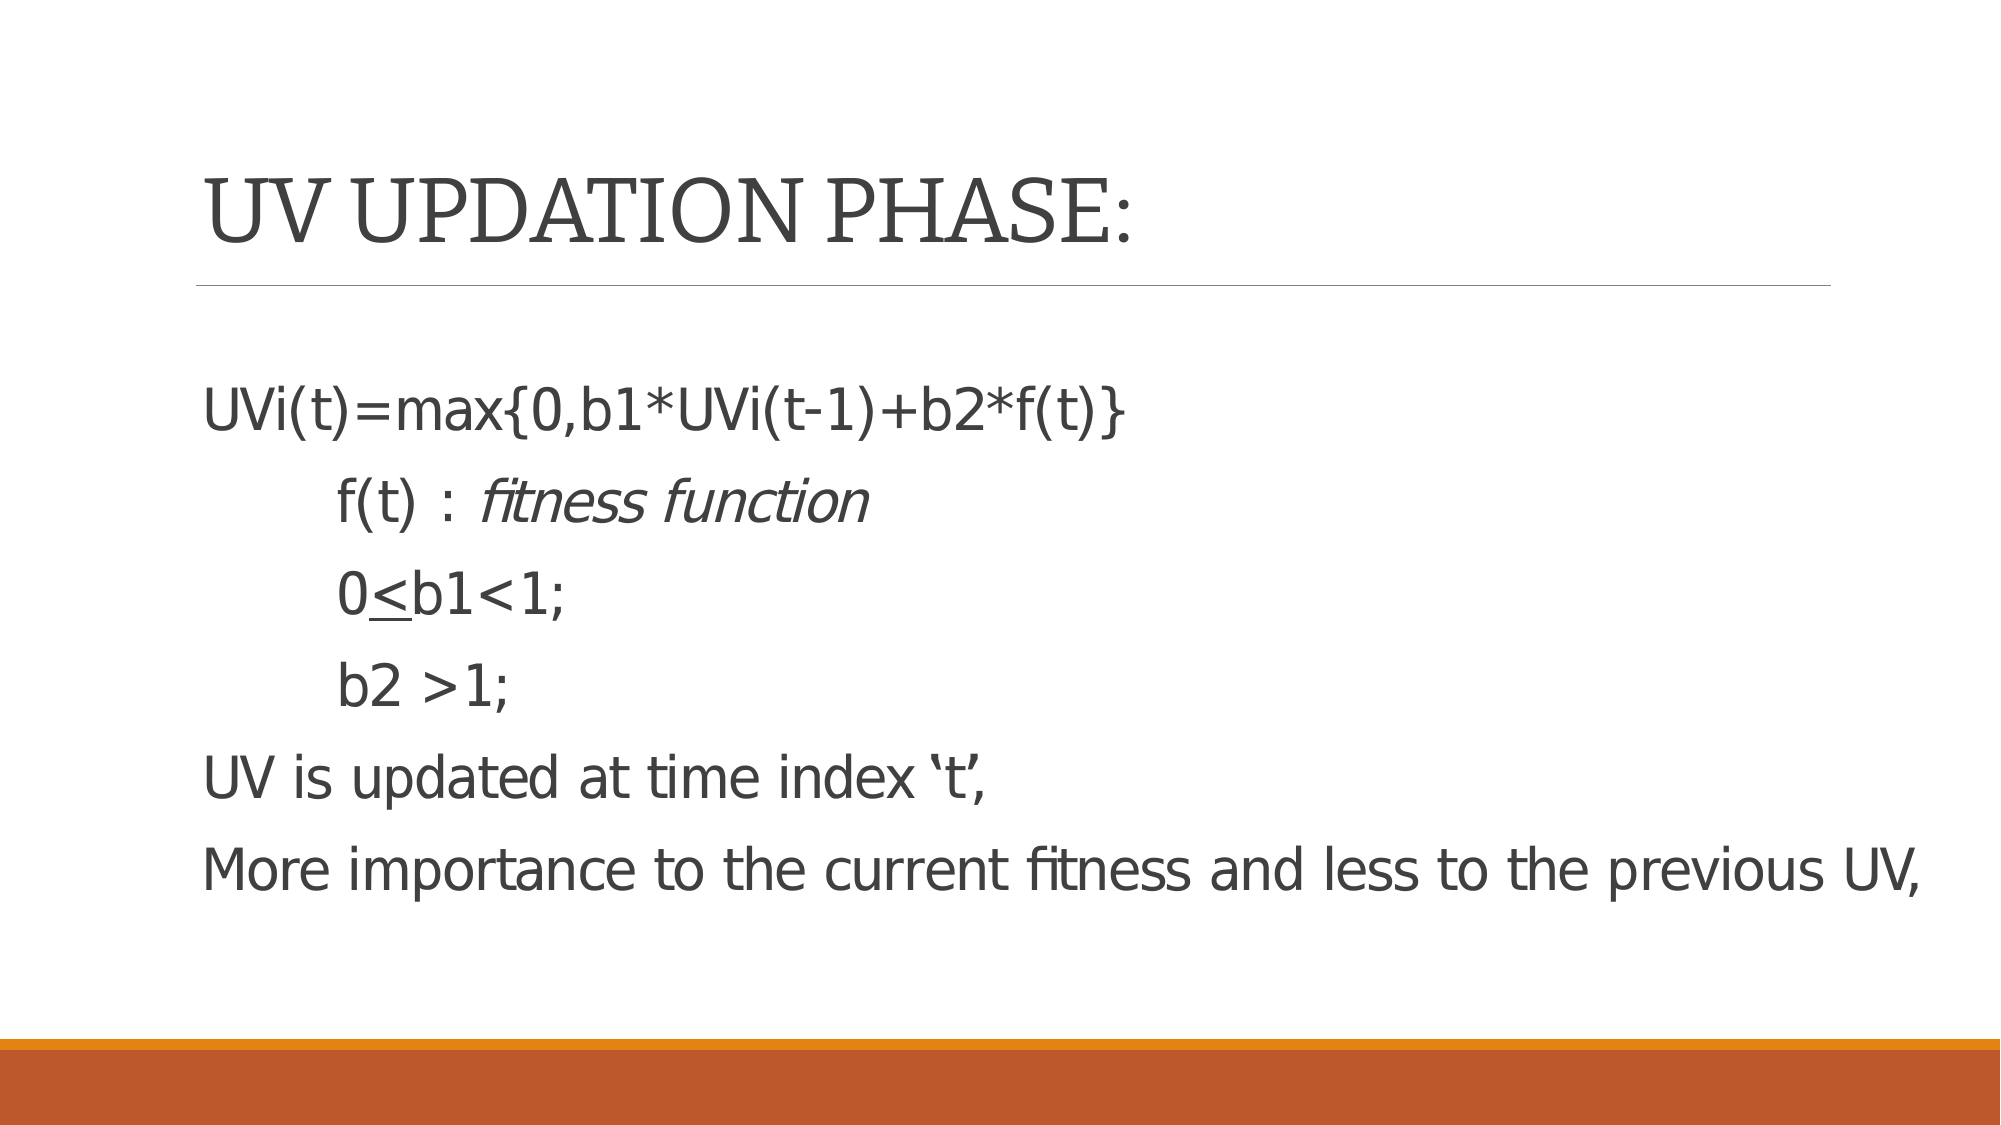

# UV UPDATION PHASE:

UVi(t)=max{0,b1*UVi(t-1)+b2*f(t)}
	f(t) : fitness function
	0<b1<1;
	b2 >1;
UV is updated at time index ‘t’,
More importance to the current fitness and less to the previous UV,